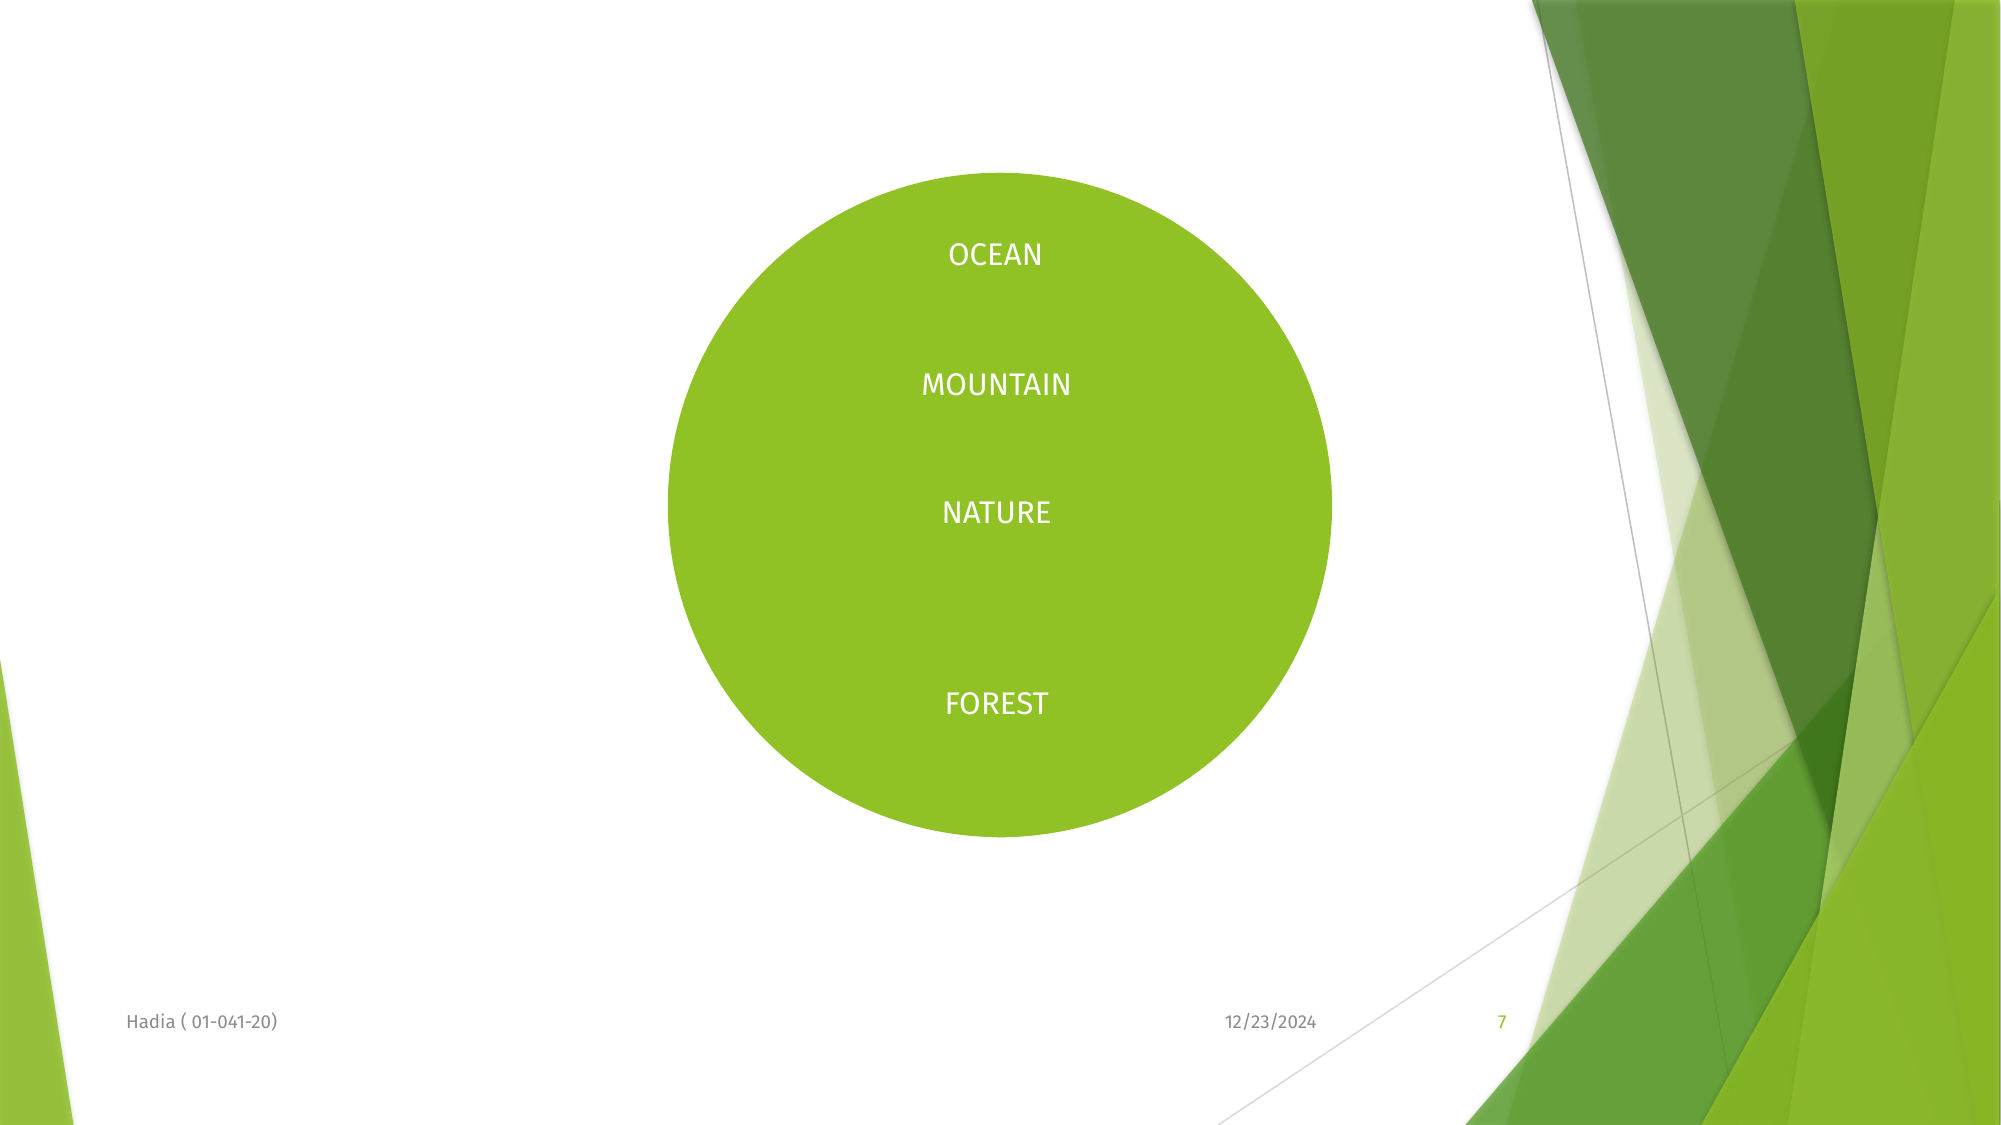

OCEAN
MOUNTAIN
NATURE
FOREST
Hadia ( 01-041-20)
12/23/2024
7